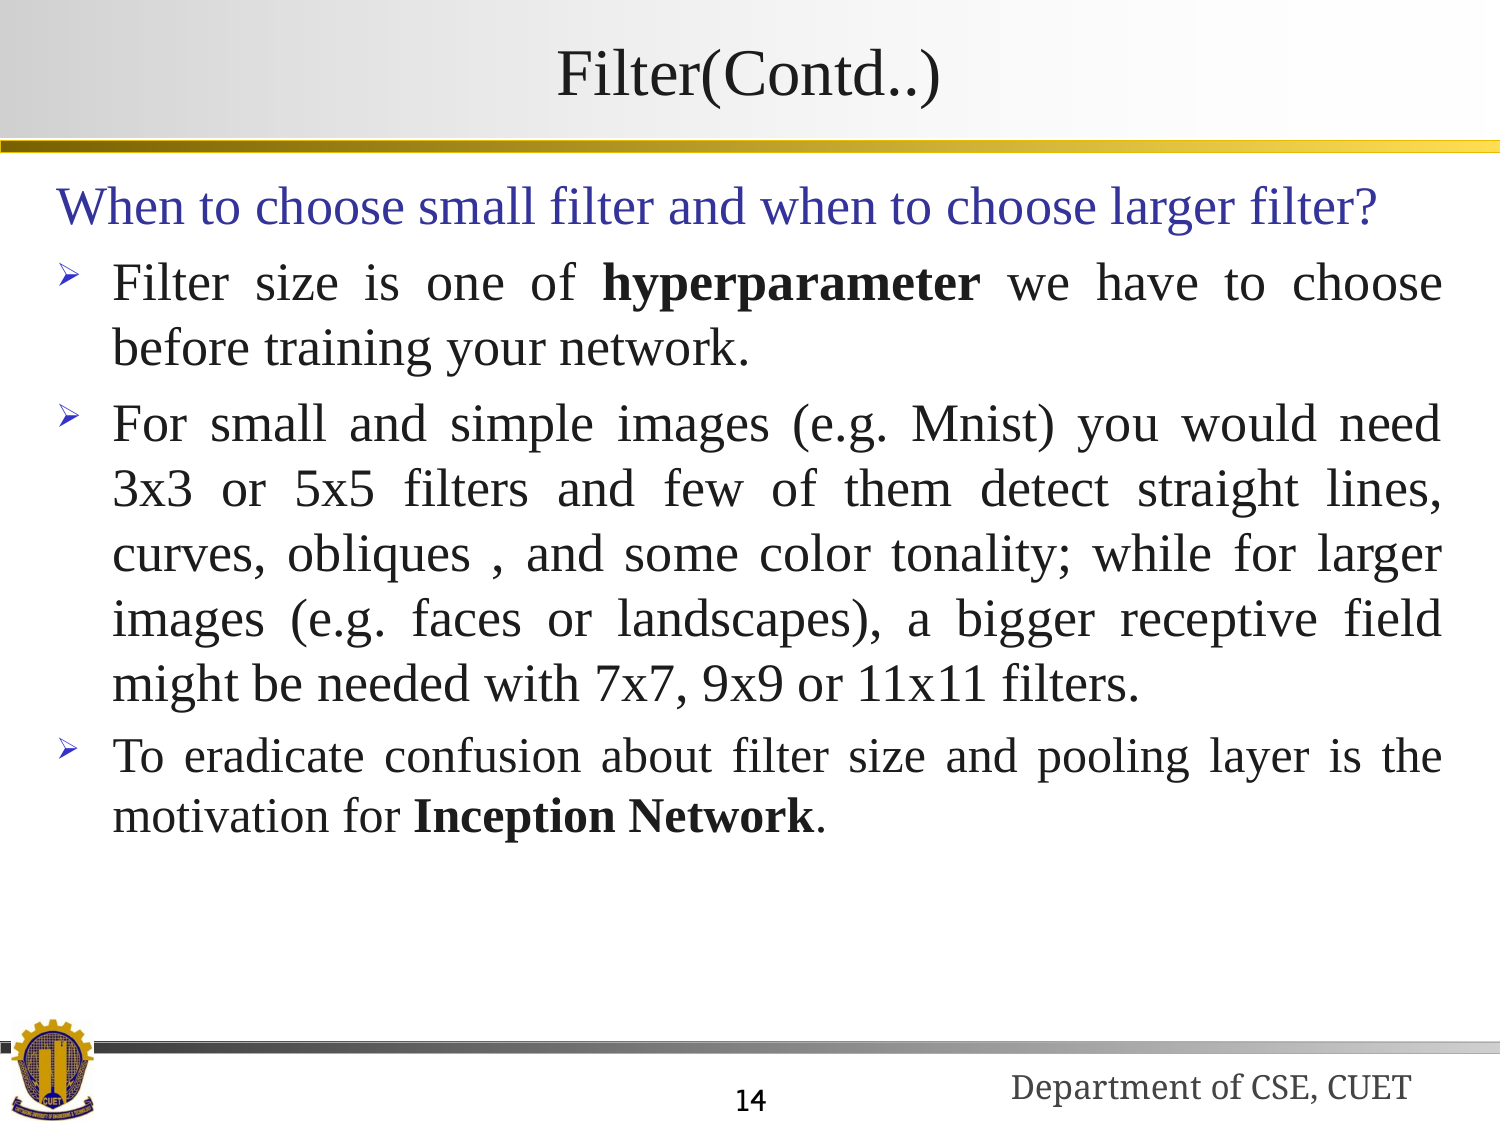

# Filter(Contd..)
When to choose small filter and when to choose larger filter?
Filter size is one of hyperparameter we have to choose before training your network.
For small and simple images (e.g. Mnist) you would need 3x3 or 5x5 filters and few of them detect straight lines, curves, obliques , and some color tonality; while for larger images (e.g. faces or landscapes), a bigger receptive field might be needed with 7x7, 9x9 or 11x11 filters.
To eradicate confusion about filter size and pooling layer is the motivation for Inception Network.